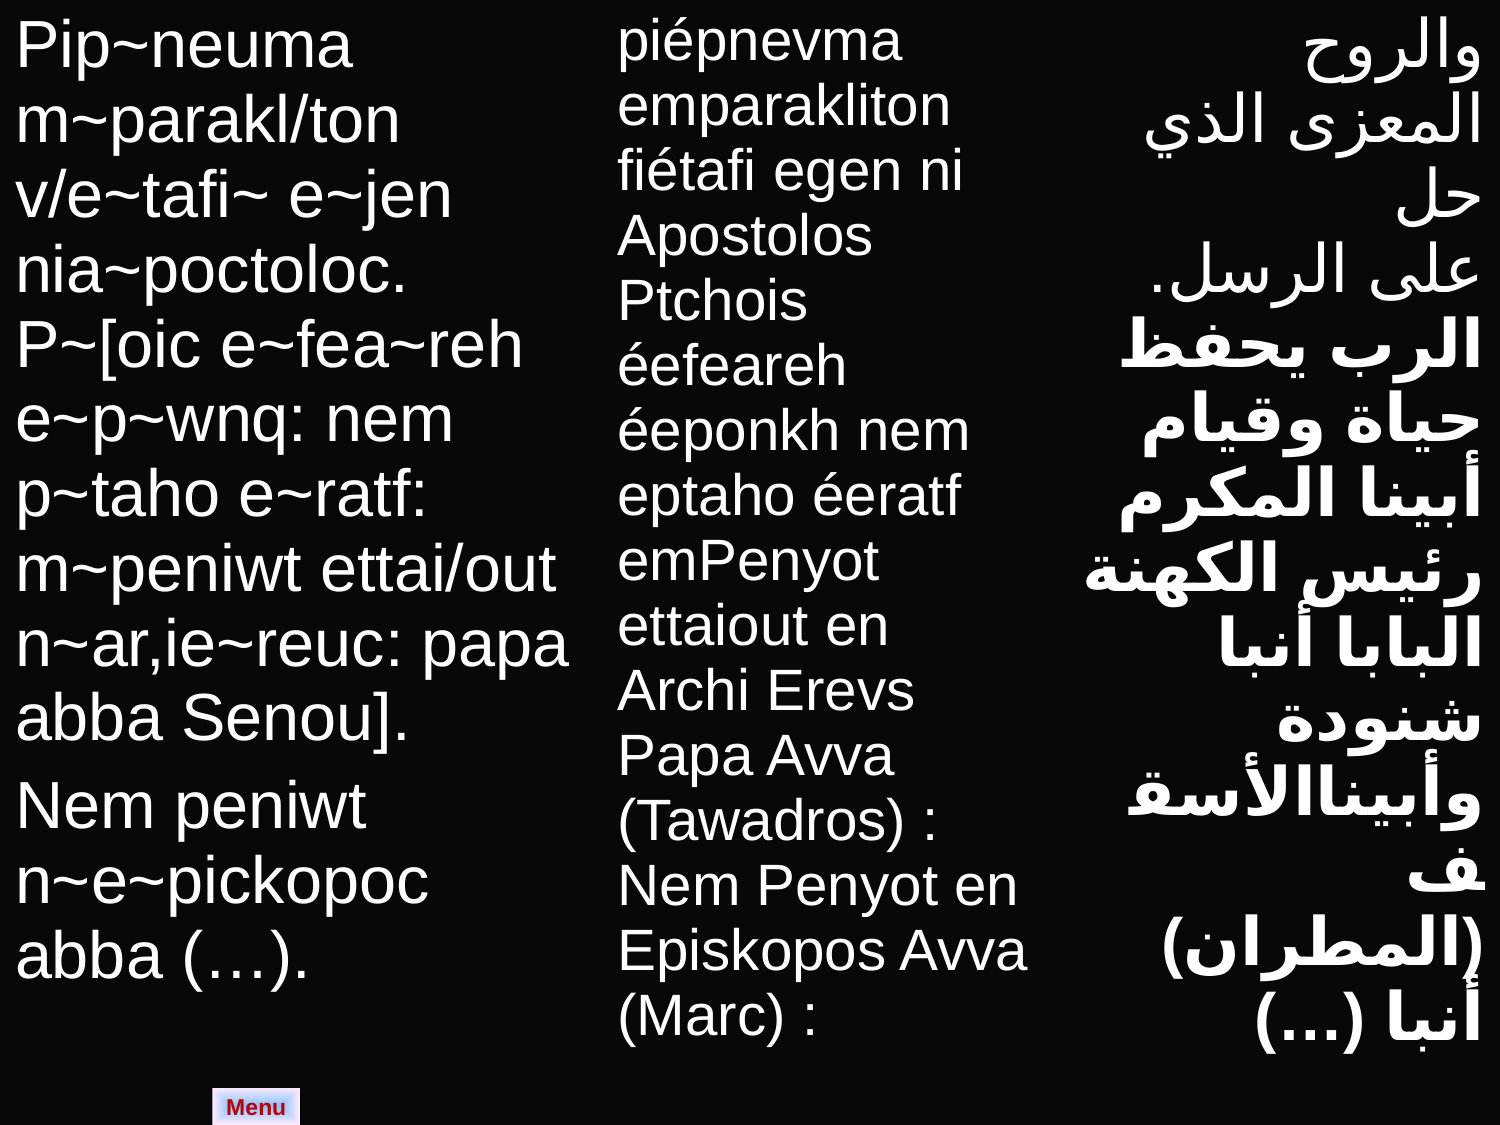

| Pip~neuma m~parakl/ton v/e~tafi~ e~jen nia~poctoloc. P~[oic e~fea~reh e~p~wnq: nem p~taho e~ratf: m~peniwt ettai/out n~ar,ie~reuc: papa abba Senou]. Nem peniwt n~e~pickopoc abba (…). | piépnevma emparakliton fiétafi egen ni Apostolos Ptchois éefeareh éeponkh nem eptaho éeratf emPenyot ettaiout en Archi Erevs Papa Avva (Tawadros) : Nem Penyot en Episkopos Avva (Marc) : | والروح المعزى الذي حل على الرسل. الرب يحفظ حياة وقيام أبينا المكرم رئيس الكهنة البابا أنبا شنودة وأبيناالأسقف (المطران) أنبا (…) |
| --- | --- | --- |
Menu